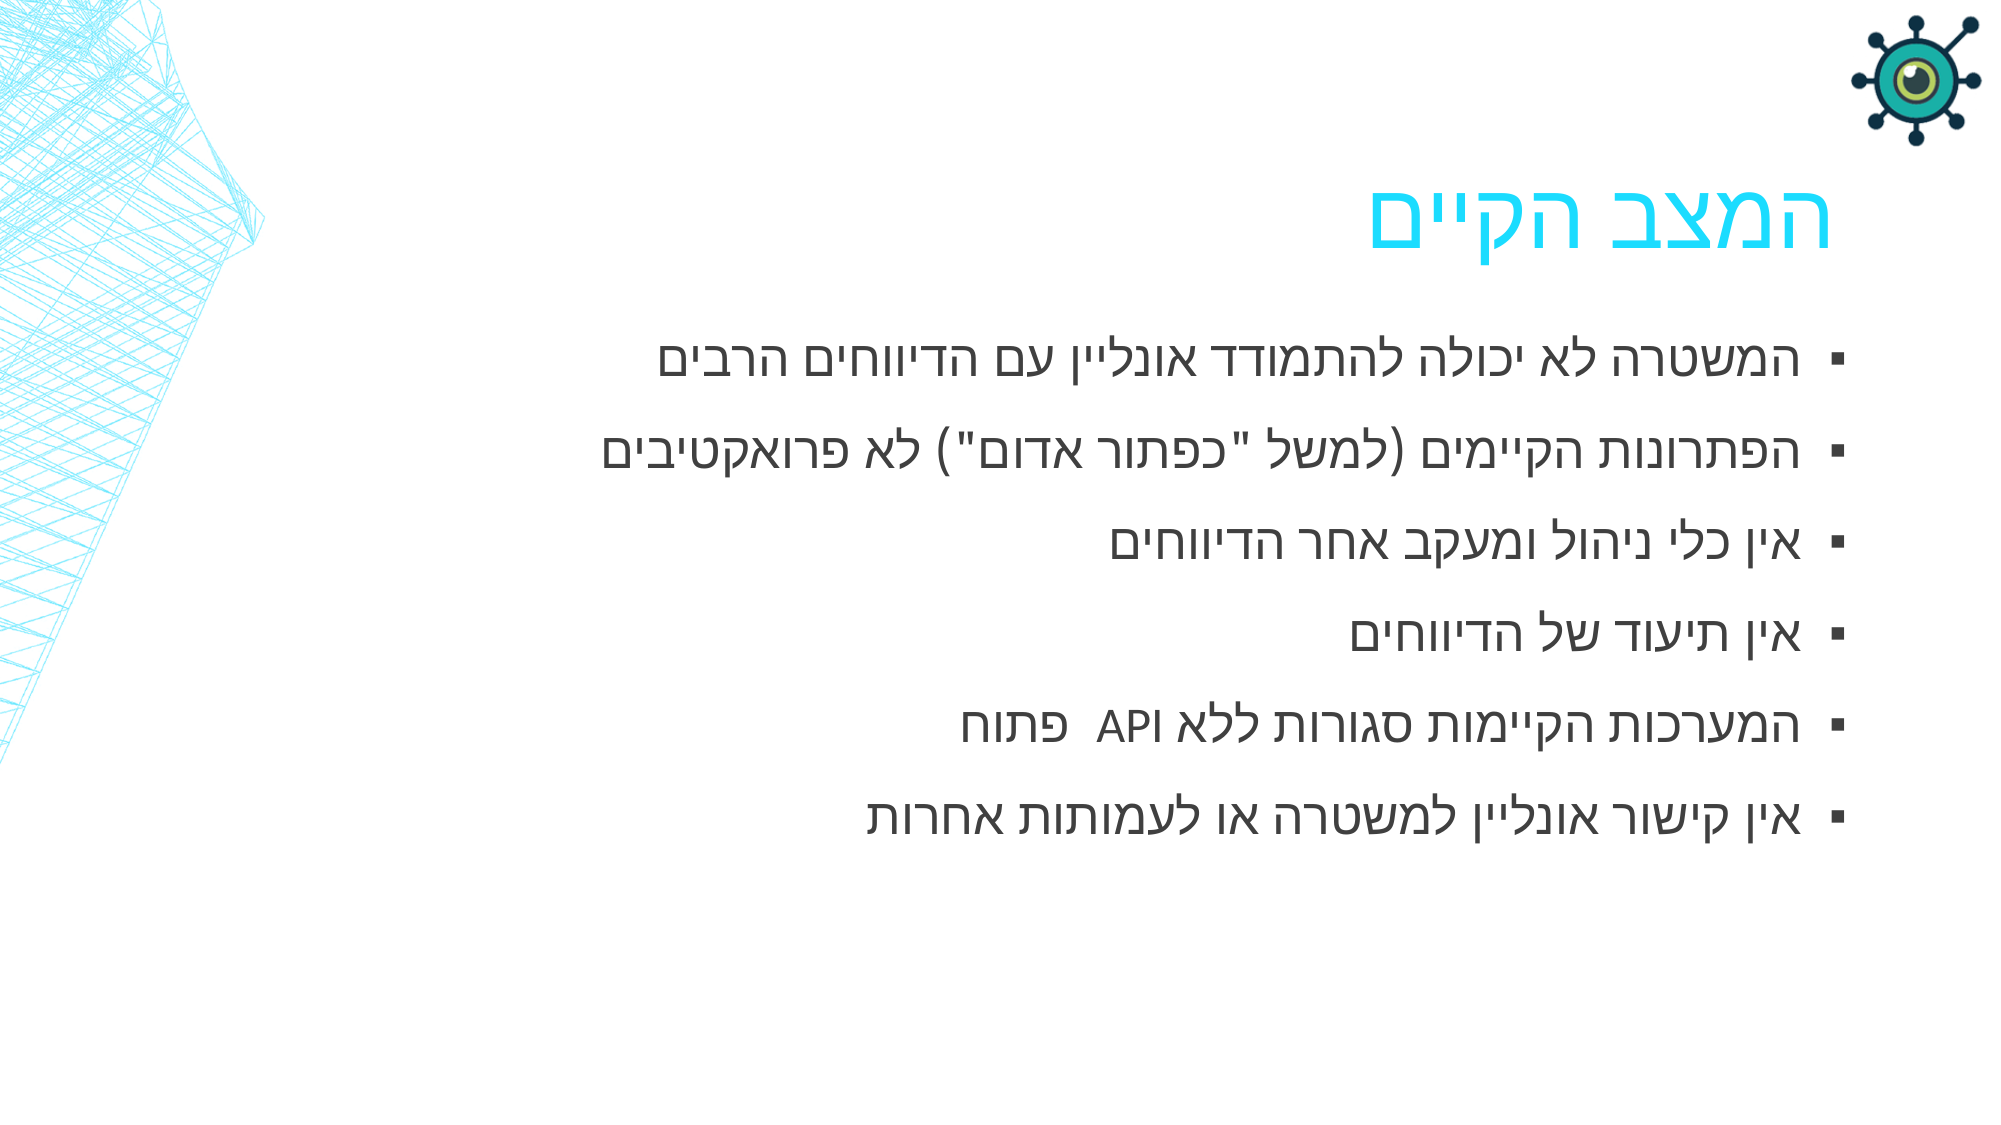

# המצב הקיים
המשטרה לא יכולה להתמודד אונליין עם הדיווחים הרבים
הפתרונות הקיימים (למשל "כפתור אדום") לא פרואקטיבים
אין כלי ניהול ומעקב אחר הדיווחים
אין תיעוד של הדיווחים
המערכות הקיימות סגורות ללא API  פתוח
אין קישור אונליין למשטרה או לעמותות אחרות